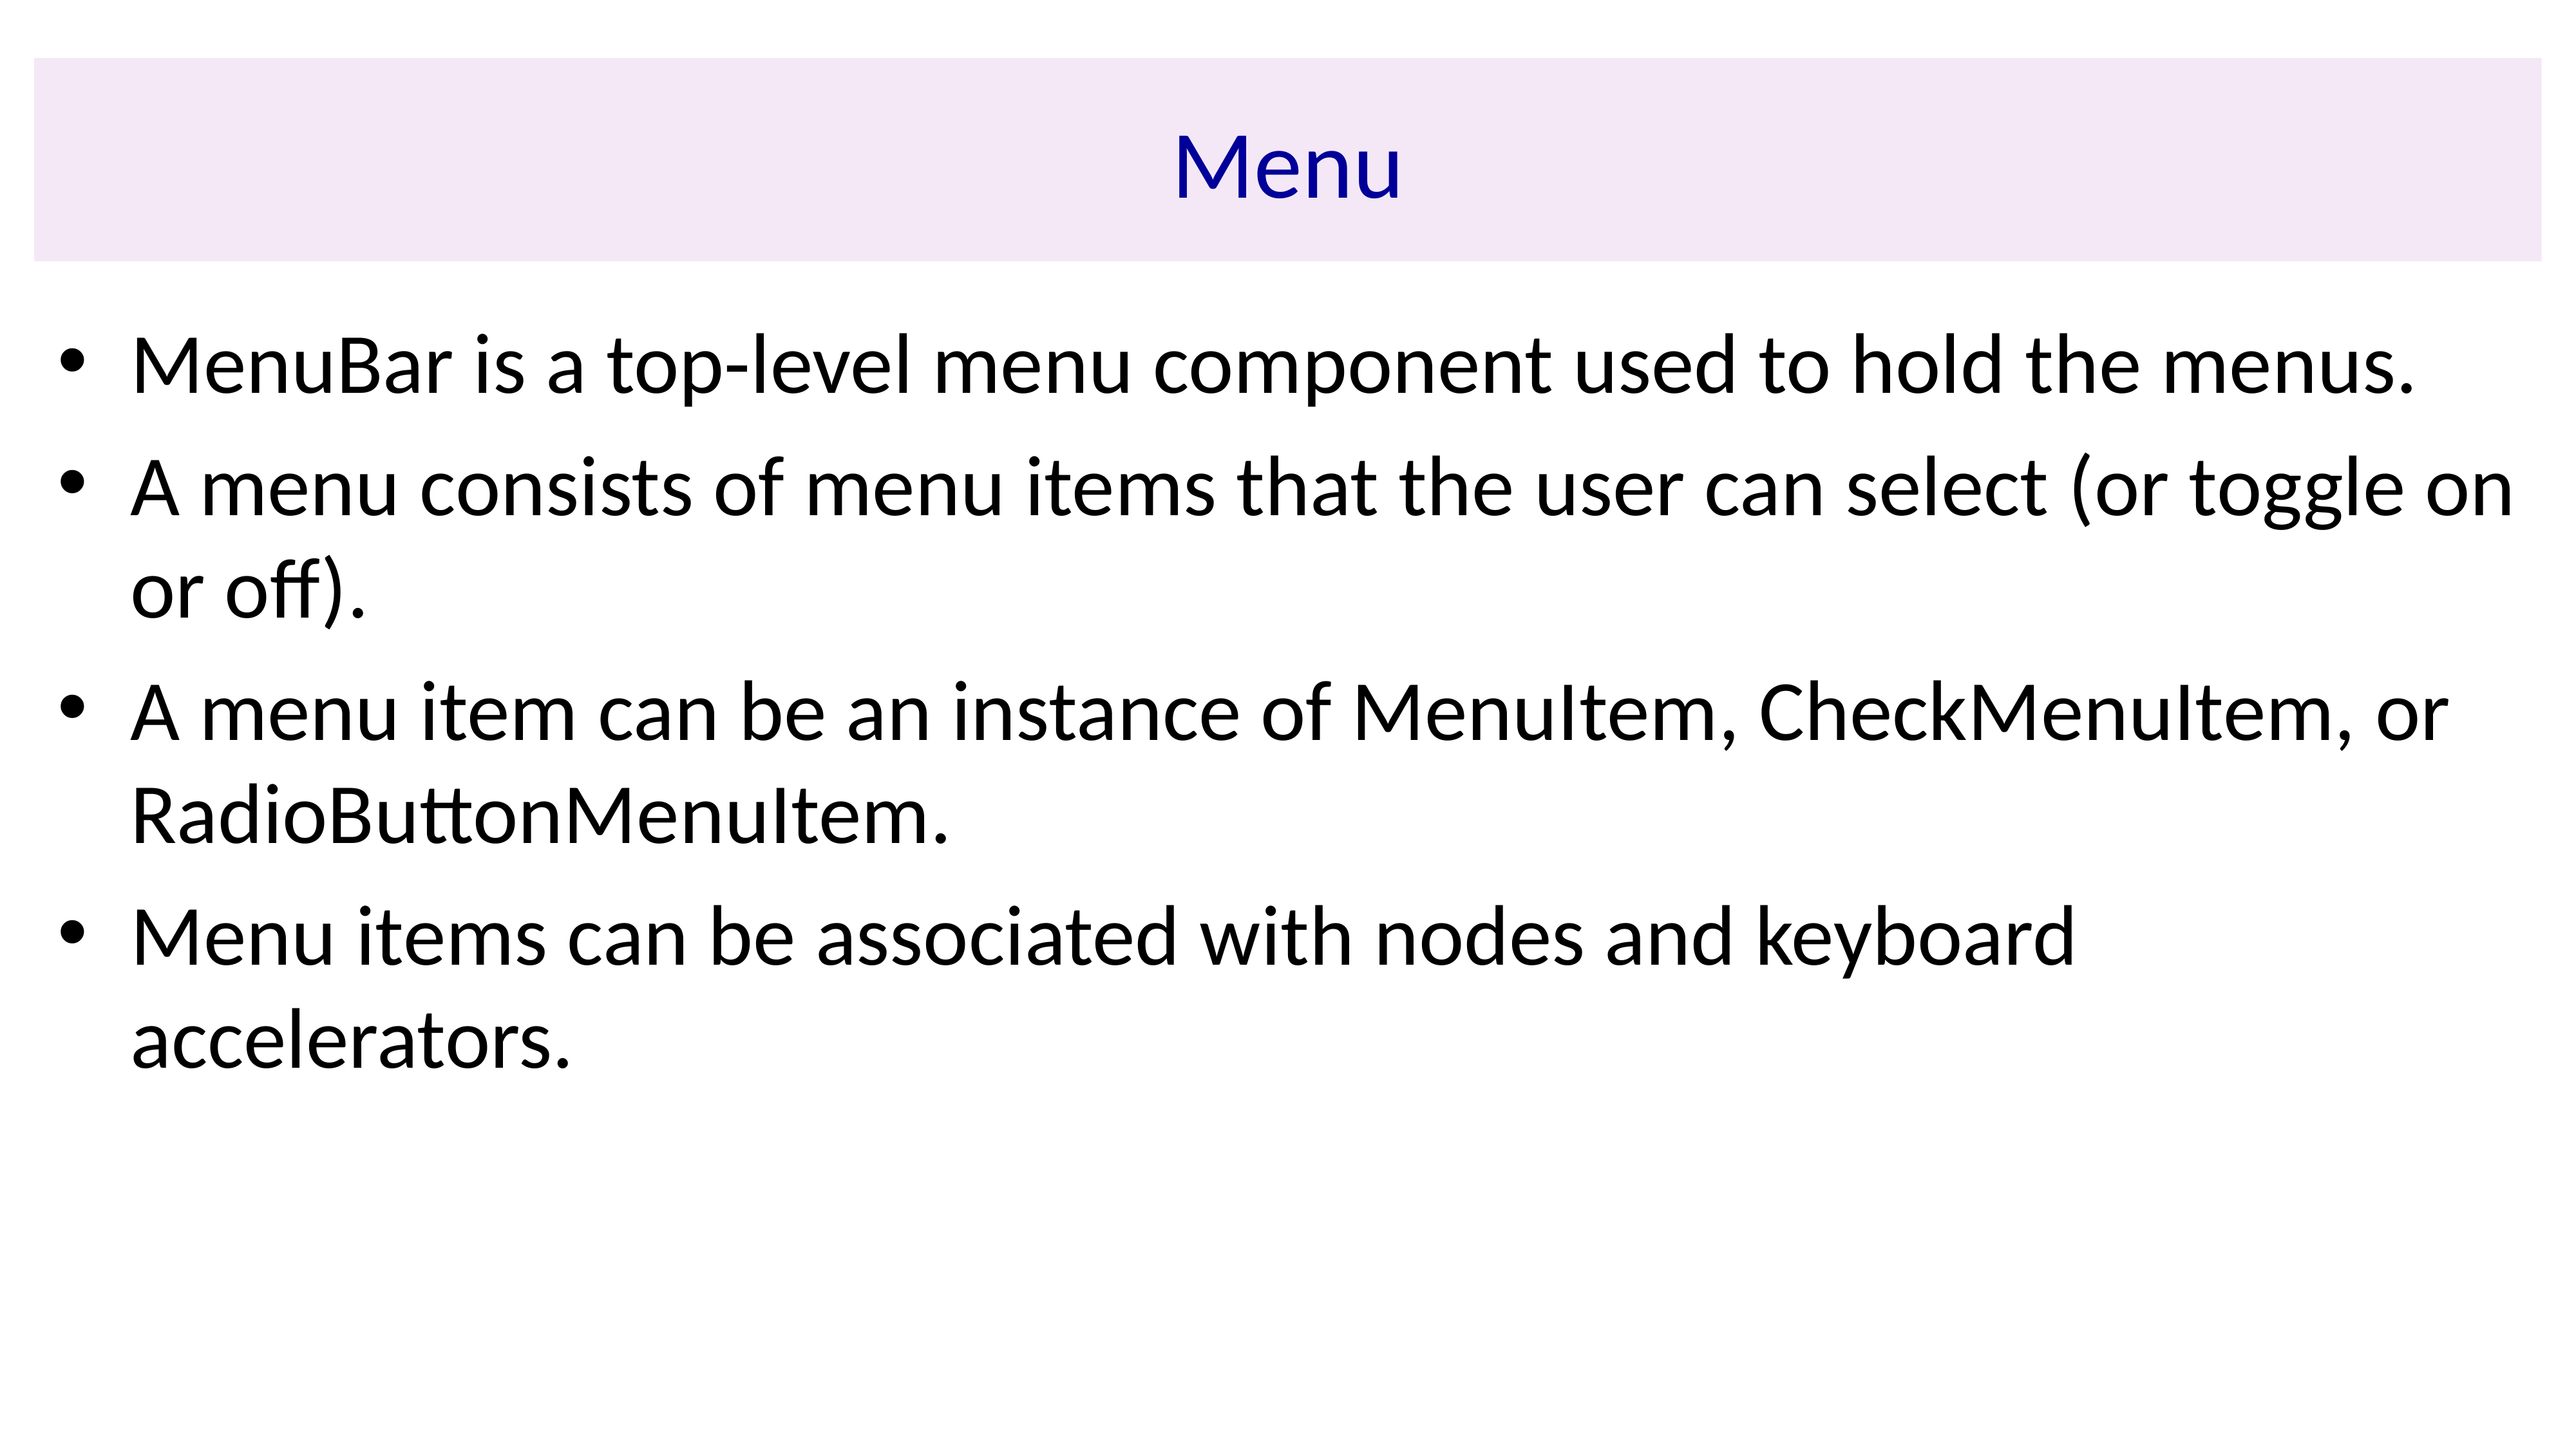

# Menu
MenuBar is a top-level menu component used to hold the menus.
A menu consists of menu items that the user can select (or toggle on or off).
A menu item can be an instance of MenuItem, CheckMenuItem, or RadioButtonMenuItem.
Menu items can be associated with nodes and keyboard accelerators.